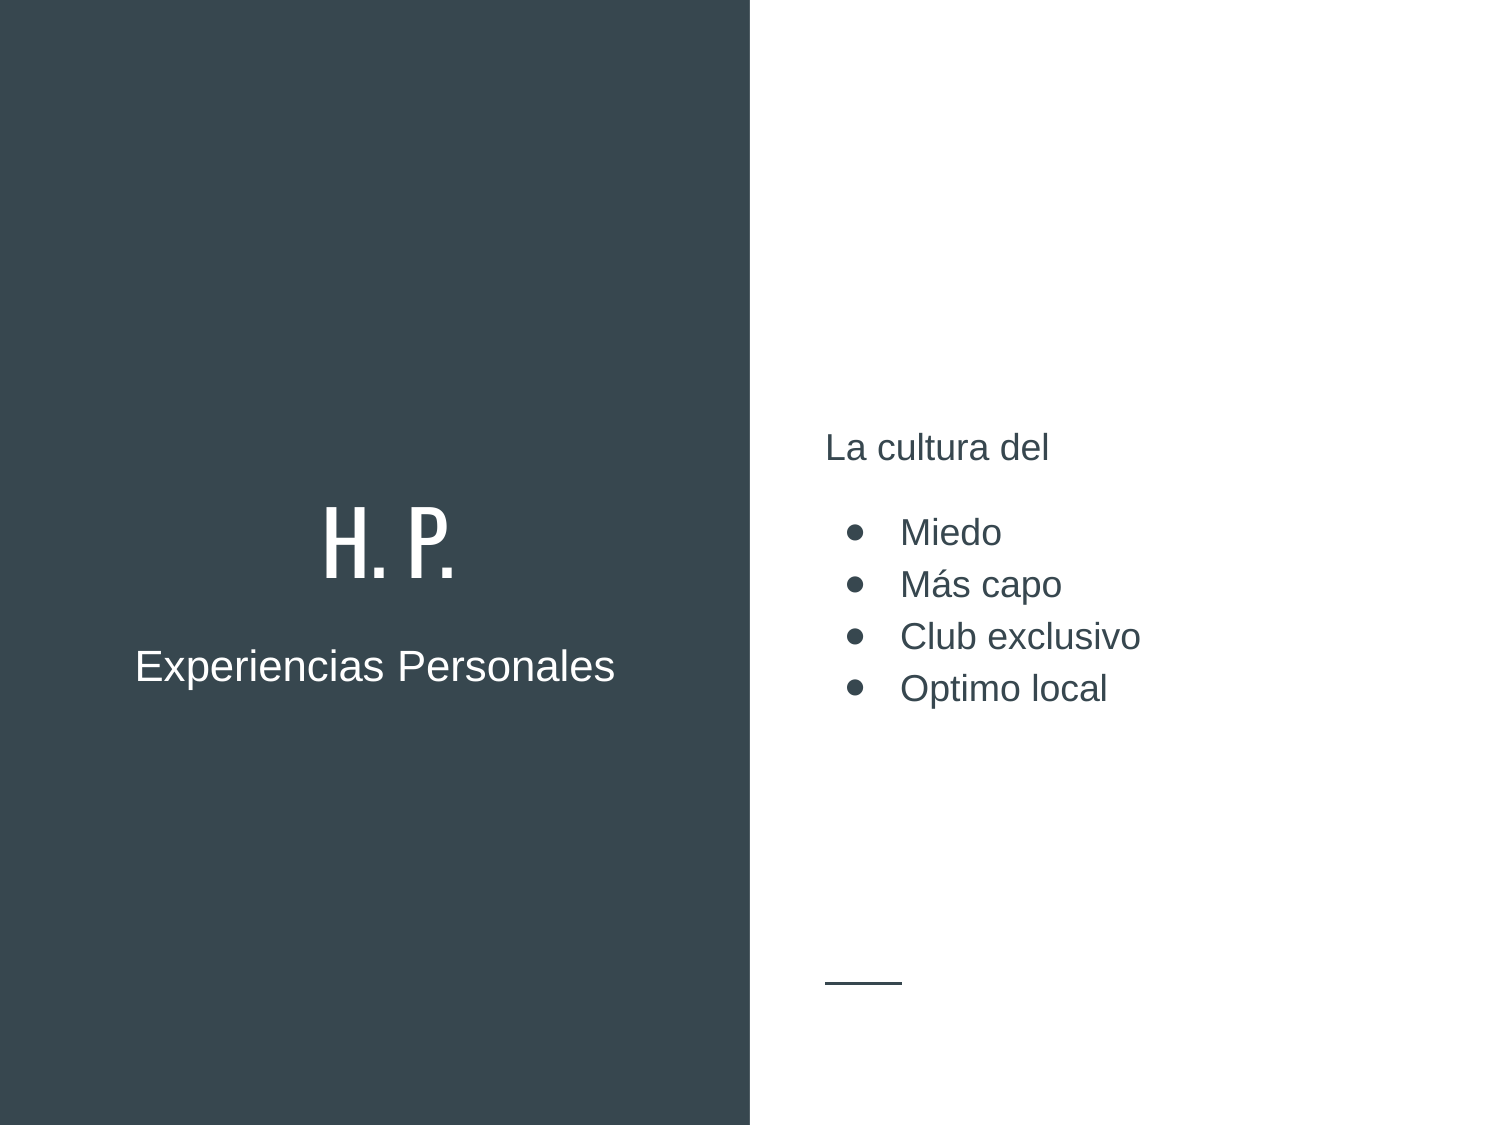

La cultura del
Miedo
Más capo
Club exclusivo
Optimo local
# H. P.
Experiencias Personales